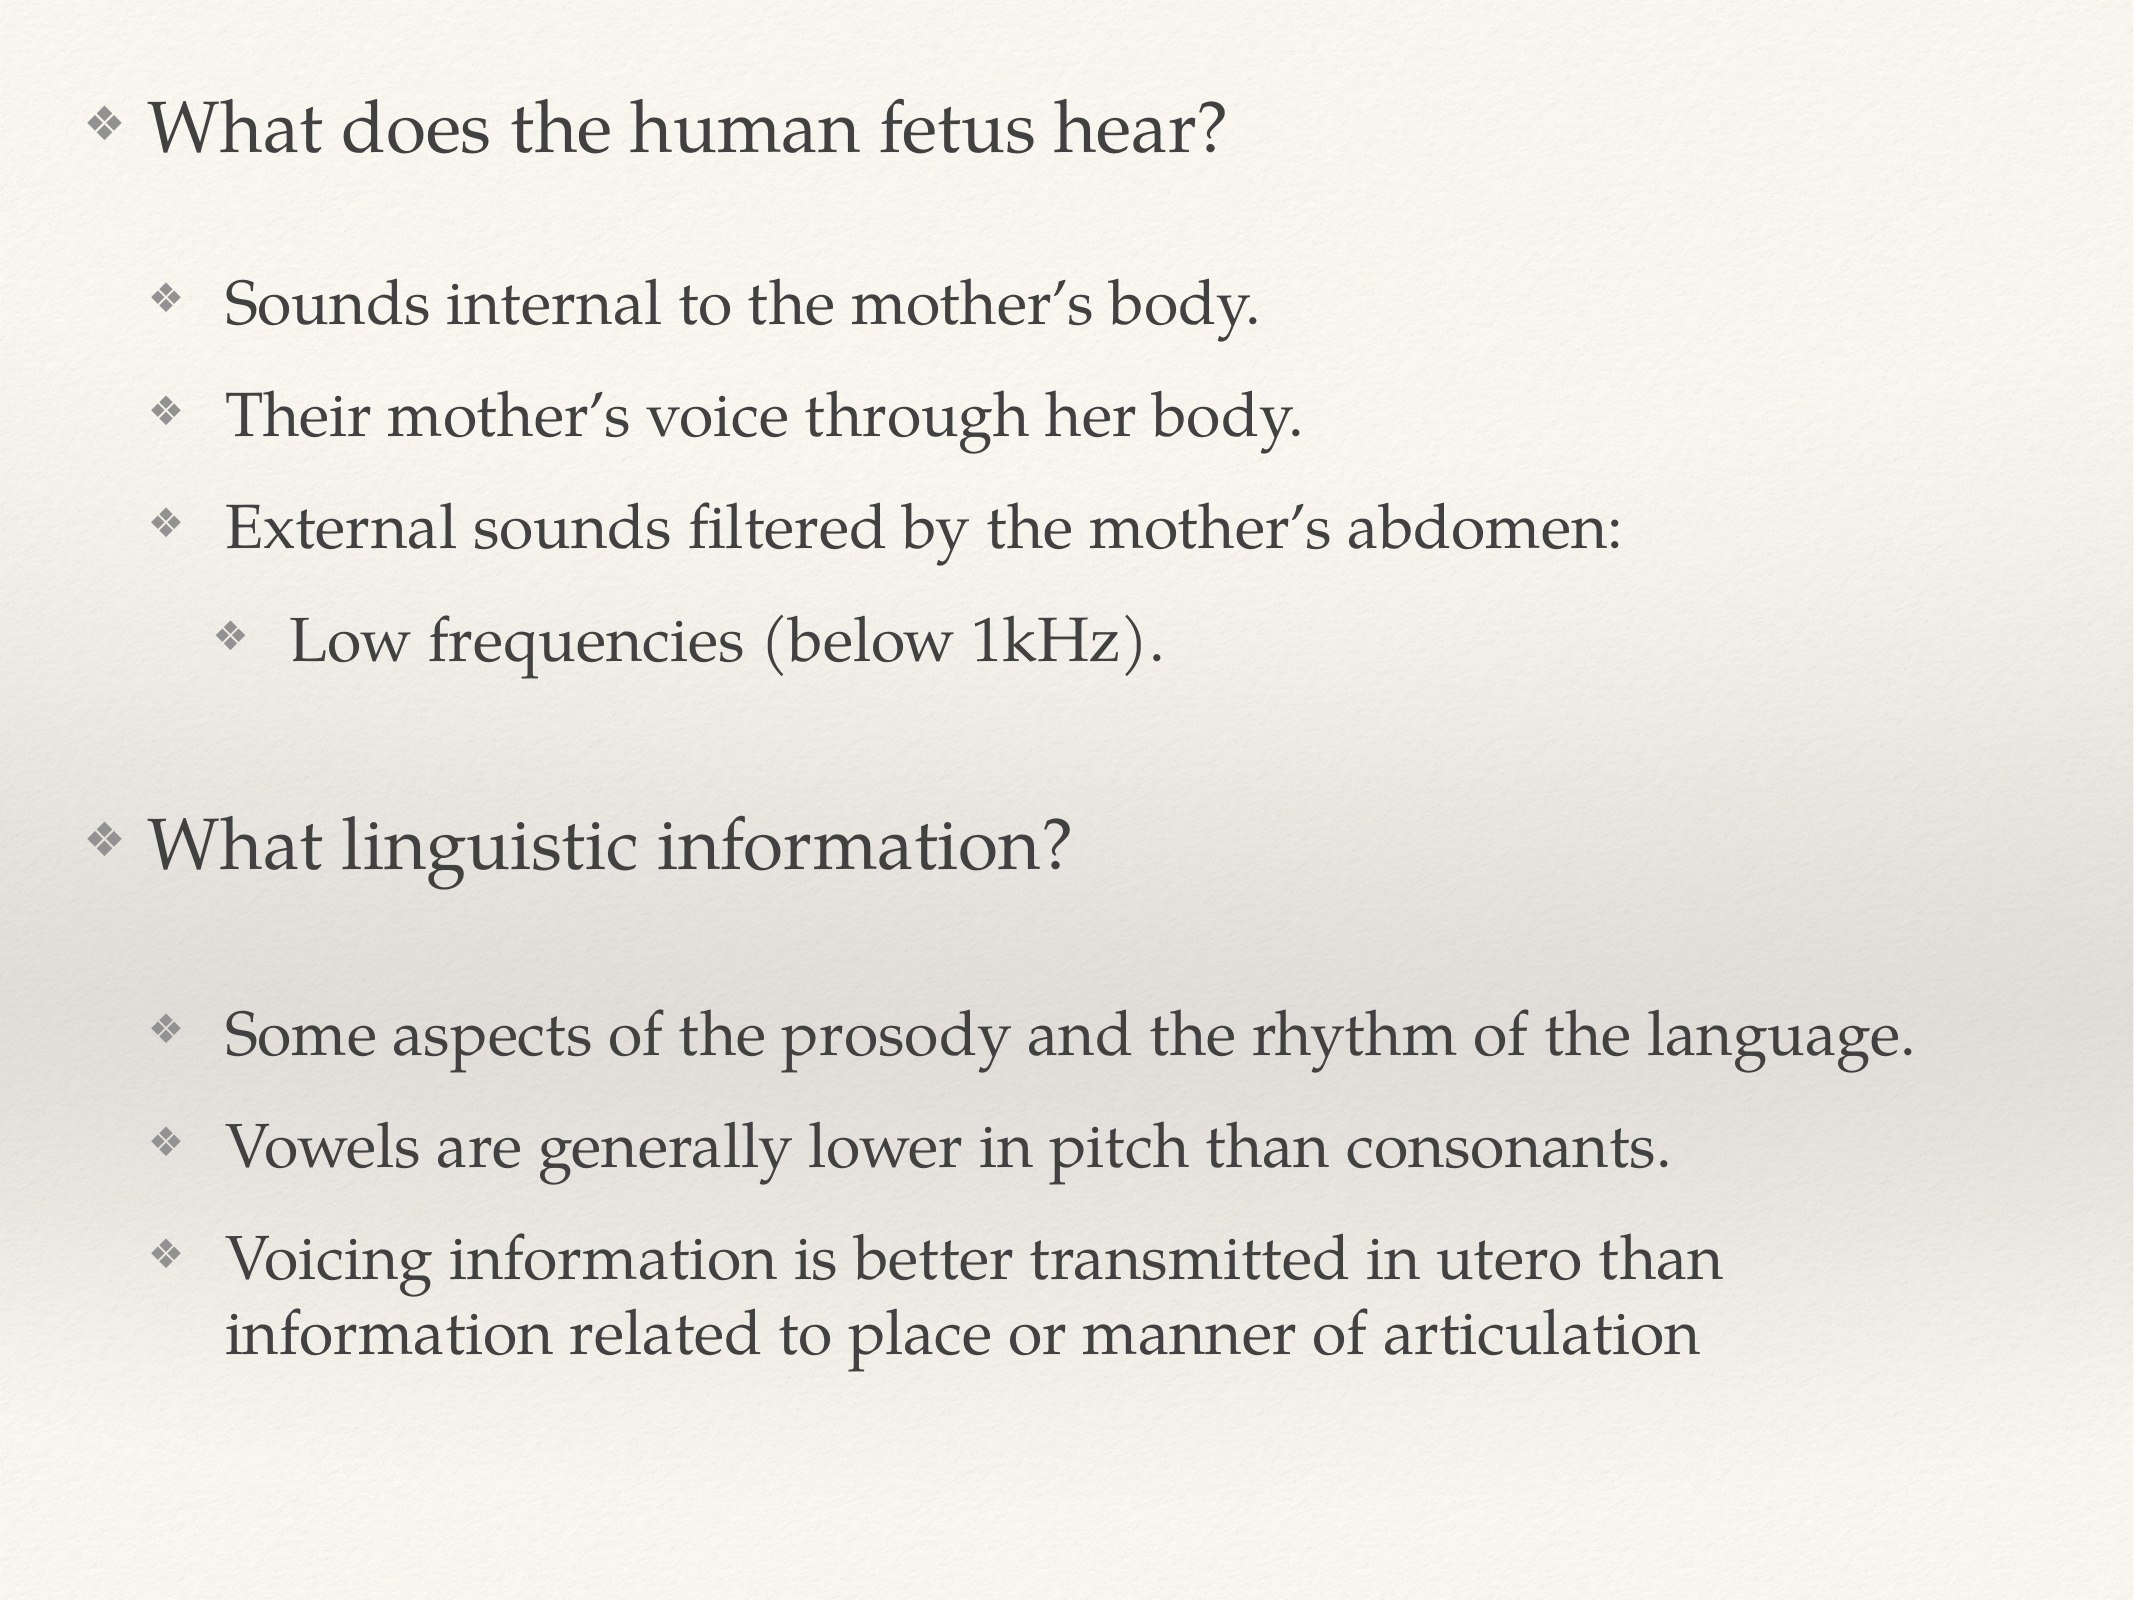

What does the human fetus hear?
Sounds internal to the mother’s body.
Their mother’s voice through her body.
External sounds filtered by the mother’s abdomen:
Low frequencies (below 1kHz).
What linguistic information?
Some aspects of the prosody and the rhythm of the language.
Vowels are generally lower in pitch than consonants.
Voicing information is better transmitted in utero than information related to place or manner of articulation